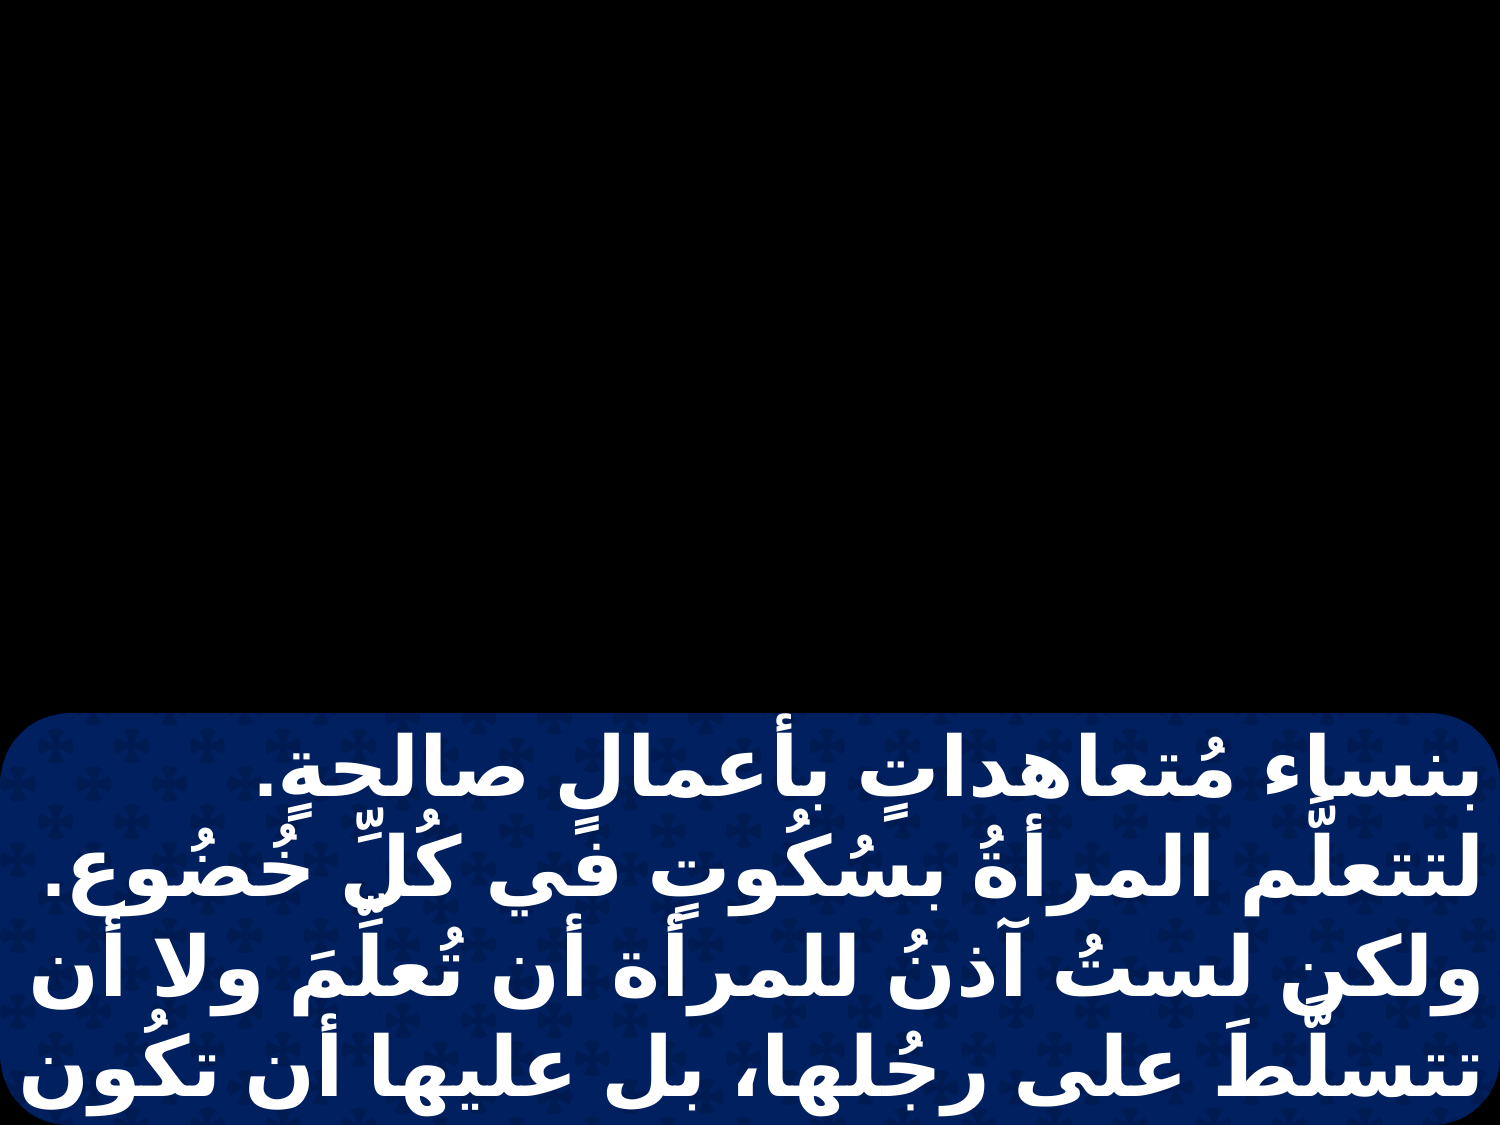

بنساء مُتعاهداتٍ بأعمالٍ صالحةٍ. لتتعلَّم المرأةُ بسُكُوتٍ في كُلِّ خُضُوع. ولكن لستُ آذنُ للمرأة أن تُعلِّمَ ولا أن تتسلَّطَ على رجُلها، بل عليها أن تكُون في وداعةٍ،